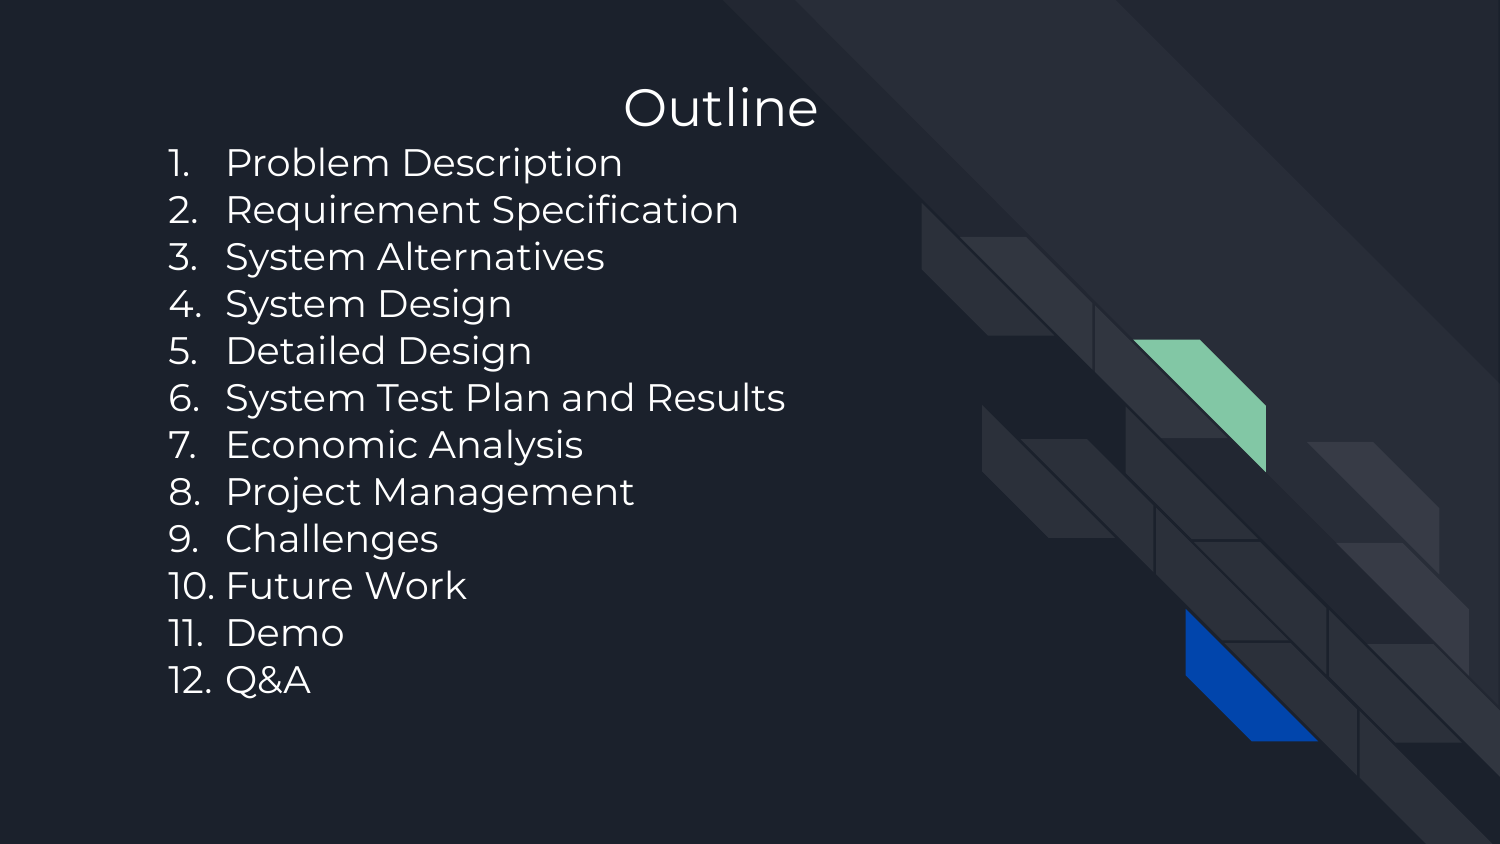

# Outline
Problem Description
Requirement Specification
System Alternatives
System Design
Detailed Design
System Test Plan and Results
Economic Analysis
Project Management
Challenges
Future Work
Demo
Q&A